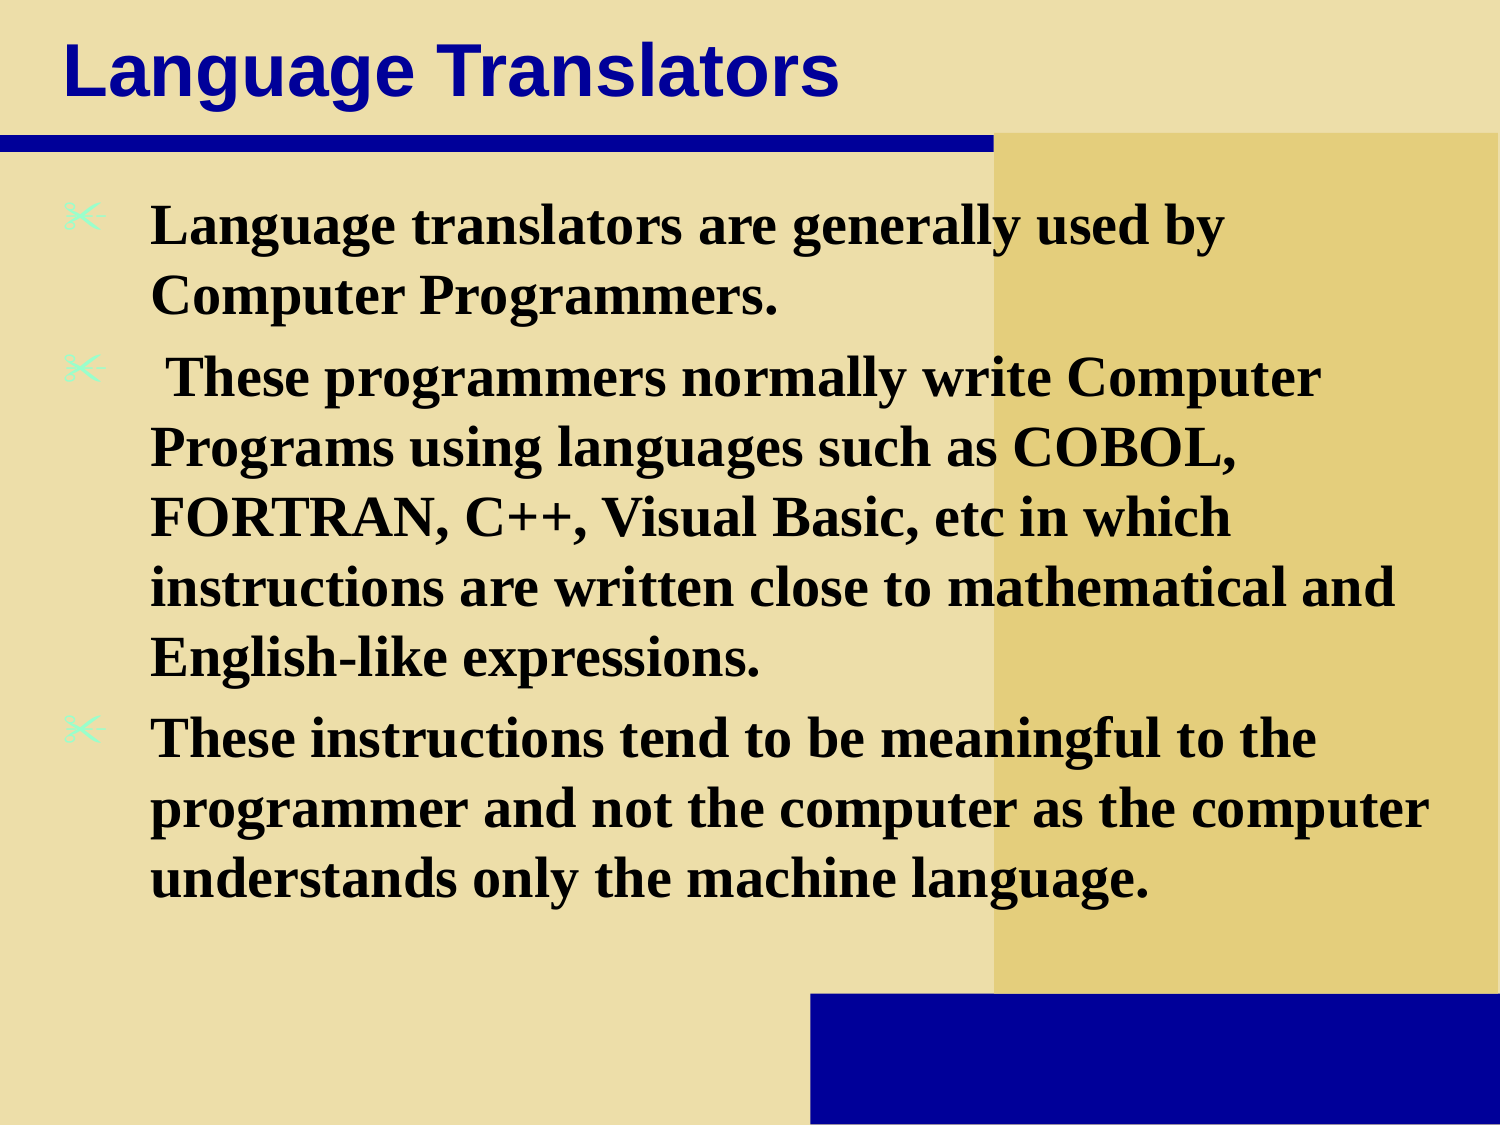

# Language Translators
Language translators are generally used by Computer Programmers.
 These programmers normally write Computer Programs using languages such as COBOL, FORTRAN, C++, Visual Basic, etc in which instructions are written close to mathematical and English-like expressions.
These instructions tend to be meaningful to the programmer and not the computer as the computer understands only the machine language.